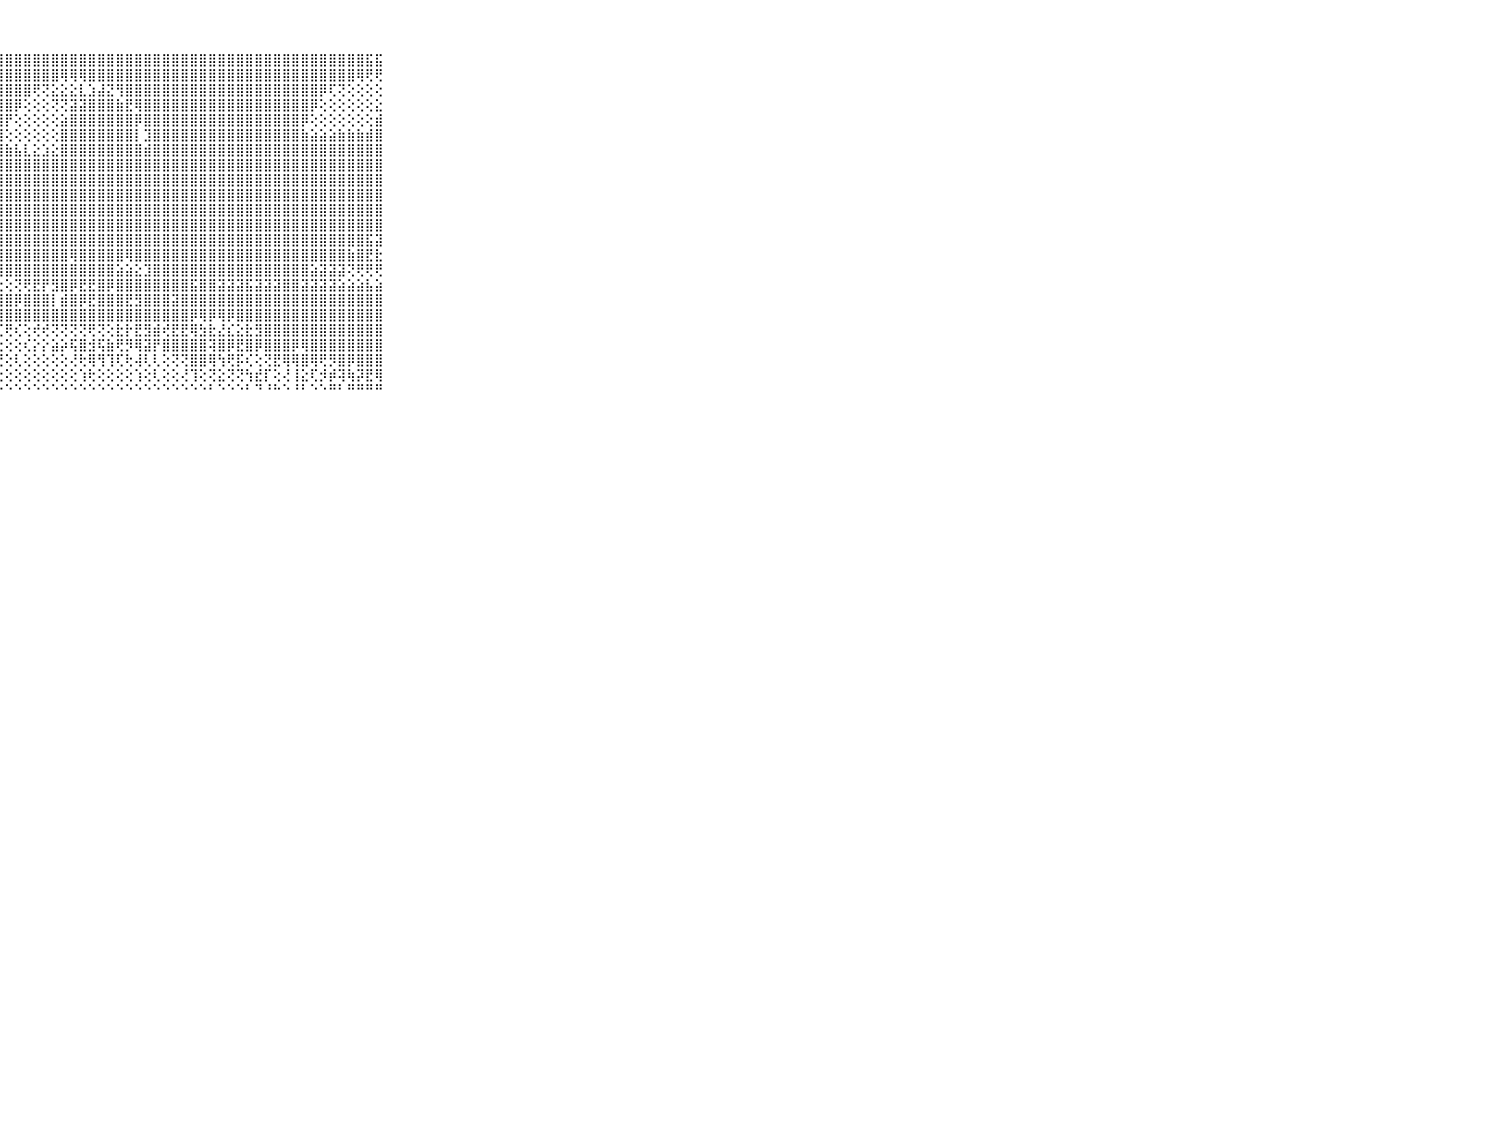

⠀⠀⠀⠀⠀⠀⠀⠀⠀⠀⠀⢱⣿⣿⣿⣿⣿⣿⣿⣿⣿⣿⣿⣿⣿⣿⣿⣿⣿⣿⣿⣿⣿⣿⣿⣿⣿⣿⣿⣿⣿⣿⣿⣿⣿⣿⣿⣿⣿⣿⣿⣿⣿⣿⣿⣿⣿⣿⣿⣿⣿⣿⣿⣿⣿⣿⣿⣯⣯⠀⠀⠀⠀⠀⠀⠀⠀⠀⠀⠀⠀
⠀⠀⠀⠀⠀⠀⠀⠀⠀⠀⠀⢸⣿⣿⣿⣿⣿⣿⣿⣿⣿⣿⣿⣿⣿⣿⣿⣿⣿⣿⣿⣿⣿⣿⢿⢿⢿⣿⣿⣿⣿⣿⣿⣿⣿⣿⣿⣿⣿⣿⣿⣿⣿⣿⣿⣿⣿⣿⣿⣿⣿⣿⣿⣿⣿⣿⢿⢟⢟⠀⠀⠀⠀⠀⠀⠀⠀⠀⠀⠀⠀
⠀⠀⠀⠀⠀⠀⠀⠀⠀⠀⠀⢸⣿⣿⣿⣿⣿⣿⣿⣿⣿⣿⣿⣿⣿⣿⣿⣿⣿⣿⣿⢟⢝⣕⣕⣕⣇⣱⣼⣝⢻⣿⣿⣿⣿⣿⣿⣿⣿⣿⣿⣿⣿⣿⣿⣿⣿⣿⣿⣿⣿⣿⡿⢏⢝⢕⢕⢕⢕⠀⠀⠀⠀⠀⠀⠀⠀⠀⠀⠀⠀
⠀⠀⠀⠀⠀⠀⠀⠀⠀⠀⠀⢸⣿⣿⣿⣿⣿⣿⣿⣿⣿⣿⣿⣿⣿⣿⣿⣿⣿⡿⢕⢕⢕⢝⢝⣽⣽⣿⣿⣿⣷⣟⢿⣿⣿⣿⣿⣿⣿⣿⣿⣿⣿⣿⣿⣿⣿⣿⣿⣿⣿⡿⢕⢕⢕⢕⢕⢕⣕⠀⠀⠀⠀⠀⠀⠀⠀⠀⠀⠀⠀
⠀⠀⠀⠀⠀⠀⠀⠀⠀⠀⠀⢸⣿⣿⣿⣿⣿⣿⣿⣿⣿⣿⣿⣿⣿⣿⣿⣿⡟⢕⢕⢕⢕⢕⣵⣿⣿⣿⣿⣿⣿⣿⡿⣿⣿⣿⣿⣿⣿⣿⣿⣿⣿⣿⣿⣿⣿⣿⣿⣿⡿⢕⢕⢕⢕⢕⢕⢕⣾⠀⠀⠀⠀⠀⠀⠀⠀⠀⠀⠀⠀
⠀⠀⠀⠀⠀⠀⠀⠀⠀⠀⠀⢸⣿⣿⢟⣻⣿⣿⣿⣿⣿⣿⣿⣿⣿⣿⣿⣿⢕⢕⢕⢕⢕⢕⣿⣿⣿⣿⣿⣿⣿⣿⡇⣹⣿⣿⣿⣿⣿⣿⣿⣿⣿⣿⣿⣿⣿⣿⣿⣿⣷⣵⣵⣵⣷⣷⣷⣾⣿⠀⠀⠀⠀⠀⠀⠀⠀⠀⠀⠀⠀
⠀⠀⠀⠀⠀⠀⠀⠀⠀⠀⠀⢸⣿⡏⢕⣿⣿⣿⣿⣿⢿⢿⢿⣿⣧⣿⣿⣿⣷⣧⣇⣕⣱⣕⣿⣿⣿⣿⣿⣿⣿⣿⣿⣾⣿⣿⣿⣿⣿⣿⣿⣿⣿⣿⣿⣿⣿⣿⣿⣿⣿⣿⣿⣿⣿⣿⣿⣿⣿⠀⠀⠀⠀⠀⠀⠀⠀⠀⠀⠀⠀
⠀⠀⠀⠀⠀⠀⠀⠀⠀⠀⠀⢸⣿⣧⣕⢝⢻⢿⢿⡏⢕⢕⢕⣼⣿⣿⣿⣿⣿⣿⣿⣿⣿⣿⣿⣿⣿⣿⣿⣿⣿⣿⣿⣿⣿⣿⣿⣿⣿⣿⣿⣿⣿⣿⣿⣿⣿⣿⣿⣿⣿⣿⣿⣿⣿⣿⣿⣿⣿⠀⠀⠀⠀⠀⠀⠀⠀⠀⠀⠀⠀
⠀⠀⠀⠀⠀⠀⠀⠀⠀⠀⠀⢸⣿⣿⣿⣿⣧⡕⢕⢕⢕⢕⢕⢝⢟⢻⣿⣿⣿⣿⣿⣿⣿⣿⣿⣿⣿⣿⣿⣿⣿⣿⣿⣿⣿⣿⣿⣿⣿⣿⣿⣿⣿⣿⣿⣿⣿⣿⣿⣿⣿⣿⣿⣿⣿⣿⣿⣿⣿⠀⠀⠀⠀⠀⠀⠀⠀⠀⠀⠀⠀
⠀⠀⠀⠀⠀⠀⠀⠀⠀⠀⠀⢸⣿⣿⣿⣿⣿⡕⢕⢕⢕⢕⢕⢕⢕⢸⣿⣿⣿⣿⣿⣿⣿⣿⣿⣿⣿⣿⣿⣿⣿⣿⣿⣿⣿⣿⣿⣿⣿⣿⣿⣿⣿⣿⣿⣿⣿⣿⣿⣿⣿⣿⣿⣿⣿⣿⣿⣿⣿⠀⠀⠀⠀⠀⠀⠀⠀⠀⠀⠀⠀
⠀⠀⠀⠀⠀⠀⠀⠀⠀⠀⠀⢸⣿⣿⣿⣿⣿⡷⢕⢕⢕⢕⢕⢱⣾⣿⣿⣿⣿⣿⣿⣿⣿⣿⣿⣿⣿⣿⣿⣿⣿⣿⣿⣿⣿⣿⣿⣿⣿⣿⣿⣿⣿⣿⣿⣿⣿⣿⣿⣿⣿⣿⣿⣿⣿⣿⣿⣿⣿⠀⠀⠀⠀⠀⠀⠀⠀⠀⠀⠀⠀
⠀⠀⠀⠀⠀⠀⠀⠀⠀⠀⠀⢸⣿⣿⣿⣿⢏⢕⢕⢕⢕⢕⢕⢸⣿⣿⣿⣿⣿⣿⣿⣿⣿⣿⣿⣿⣿⣿⣿⣿⣿⣿⣿⣿⣿⣿⣿⣿⣿⣿⣿⣿⣿⣿⣿⣿⣿⣿⣿⣿⣿⣿⣿⣿⣿⣿⣿⣿⣿⠀⠀⠀⠀⠀⠀⠀⠀⠀⠀⠀⠀
⠀⠀⠀⠀⠀⠀⠀⠀⠀⠀⠀⢸⣿⣿⡟⢕⢕⢕⣕⣵⣵⣧⣕⢕⢻⣿⣿⣿⣿⣿⣿⣿⣿⣿⣿⣿⣿⣿⣿⣿⣿⣿⣿⣿⣿⣿⣿⣿⣿⣿⣿⣿⣿⣿⣿⣿⣿⣿⣿⣿⣿⣿⣿⣿⣿⣿⣿⣯⣽⠀⠀⠀⠀⠀⠀⠀⠀⠀⠀⠀⠀
⠀⠀⠀⠀⠀⠀⠀⠀⠀⠀⠀⢸⣿⣿⢕⢕⢕⣾⣿⣿⣿⣿⣿⣷⣕⡝⣿⣿⣿⣿⣿⣿⣿⣿⣿⢿⣿⣿⣿⣿⣿⢿⣿⣿⣿⣿⣿⣿⣿⣿⣿⣿⣿⣿⣿⣿⣿⣿⣿⣿⣿⣿⣿⣿⣿⣷⣿⣟⣗⠀⠀⠀⠀⠀⠀⠀⠀⠀⠀⠀⠀
⠀⠀⠀⠀⠀⠀⠀⠀⠀⠀⠀⢸⣿⣿⢇⢳⣿⣿⣿⣿⣿⣿⣿⣿⣿⣿⡿⢿⣿⣿⣿⣿⣿⣿⣿⣿⣿⣿⣿⣿⣵⣵⣕⣹⣿⣿⣿⣿⣿⣿⣿⣿⣿⣿⣿⣿⣿⣿⣿⣿⣿⣵⣽⣽⣽⢝⢟⢟⢟⠀⠀⠀⠀⠀⠀⠀⠀⠀⠀⠀⠀
⠀⠀⠀⠀⠀⠀⠀⠀⠀⠀⠀⠘⢋⢕⢕⢟⢟⢻⢿⣟⢟⣟⡟⣟⢟⡿⢗⢕⢕⢝⢟⣟⡟⣻⣿⡿⣟⣟⣿⡿⣿⣿⣿⣿⣿⣿⣿⣿⣯⣿⣿⣽⣽⣽⣯⣽⣽⣽⣿⣿⣽⣽⣽⣽⣵⣵⣵⣧⣵⠀⠀⠀⠀⠀⠀⠀⠀⠀⠀⠀⠀
⠀⠀⠀⠀⠀⠀⠀⠀⠀⠀⠀⢸⣿⣯⣵⣷⣿⣷⣿⣿⣿⡿⡿⣷⣿⣿⢿⣿⣿⡿⣿⣿⣿⡇⣾⣿⡿⣟⣿⣿⣿⣟⣻⣿⣿⣿⣽⣿⣿⣿⣿⣿⣿⣿⣿⣿⣿⣿⣿⣿⣿⣿⣿⣿⣿⣿⣿⣿⣿⠀⠀⠀⠀⠀⠀⠀⠀⠀⠀⠀⠀
⠀⠀⠀⠀⠀⠀⠀⠀⠀⠀⠀⢸⣿⣿⣿⣿⣿⣿⣿⣷⣿⣷⣷⣷⣿⣿⣿⣿⣿⣿⣿⣿⣿⣿⣿⣿⣿⣿⣿⣿⣿⣿⣿⣿⣿⣿⣿⣿⡿⢿⡿⢿⡿⣿⣿⣿⣿⣿⣿⣿⣿⣿⣿⣿⣿⣿⣿⣿⣿⠀⠀⠀⠀⠀⠀⠀⠀⠀⠀⠀⠀
⠀⠀⠀⠀⠀⠀⠀⠀⠀⠀⠀⢸⡽⢿⣿⣿⣿⣿⣿⣿⣿⢿⢻⢿⢟⢟⢟⢏⢟⢎⢕⢞⢞⢝⢝⢝⢝⢟⢝⢕⣗⡗⣟⣻⣾⢞⣟⣟⢿⣳⣗⣜⣎⣕⣗⣻⣿⣿⣿⣿⣿⣿⣿⣿⣿⣿⣿⣿⣿⠀⠀⠀⠀⠀⠀⠀⠀⠀⠀⠀⠀
⠀⠀⠀⠀⠀⠀⠀⠀⠀⠀⠀⠕⢕⢕⢕⢕⢗⢕⢕⢕⢕⢕⢕⢕⢕⢕⢕⢕⢕⢕⢎⡕⡕⣵⡵⢯⣿⣺⢯⣷⢟⡻⢿⣽⡟⣿⣿⣿⣿⣿⢽⣿⡿⣟⣿⡿⣿⣿⣿⡿⢿⣿⣿⣿⣿⣿⣿⣿⣿⠀⠀⠀⠀⠀⠀⠀⠀⠀⠀⠀⠀
⠀⠀⠀⠀⠀⠀⠀⠀⠀⠀⠀⠀⢕⢕⢕⢕⢵⢕⢕⢇⢇⢕⢕⢕⢕⢜⢕⢝⢕⢇⢕⢕⢕⢕⢕⢜⢗⢿⢻⢹⢏⢗⢼⢇⢇⢕⢝⢝⣿⣿⢿⢳⢟⡯⢎⢕⢝⣟⢿⢿⣿⢿⢟⡻⣿⡿⣿⣿⣿⠀⠀⠀⠀⠀⠀⠀⠀⠀⠀⠀⠀
⠀⠀⠀⠀⠀⠀⠀⠀⠀⠀⠀⠕⢕⢕⢕⢕⢕⢕⢕⢕⢕⢕⢕⢕⢕⢕⢕⢕⢕⢕⢕⢕⢕⢕⢕⢕⢱⢗⢕⢕⢕⢕⢱⢕⢇⢕⢕⢜⢹⢕⢝⣕⢝⢝⢳⣞⡏⢕⢜⢸⣕⢏⡺⡾⢽⢷⡽⣟⢿⠀⠀⠀⠀⠀⠀⠀⠀⠀⠀⠀⠀
⠀⠀⠀⠀⠀⠀⠀⠀⠀⠀⠀⠑⠑⠑⠑⠑⠑⠑⠑⠑⠑⠑⠑⠑⠑⠑⠑⠑⠑⠑⠑⠑⠑⠑⠑⠑⠑⠑⠑⠑⠑⠑⠑⠑⠑⠑⠑⠑⠑⠑⠃⠑⠑⠑⠃⠙⠘⠓⠑⠘⠃⠑⠑⠛⠃⠛⠛⠛⠛⠀⠀⠀⠀⠀⠀⠀⠀⠀⠀⠀⠀